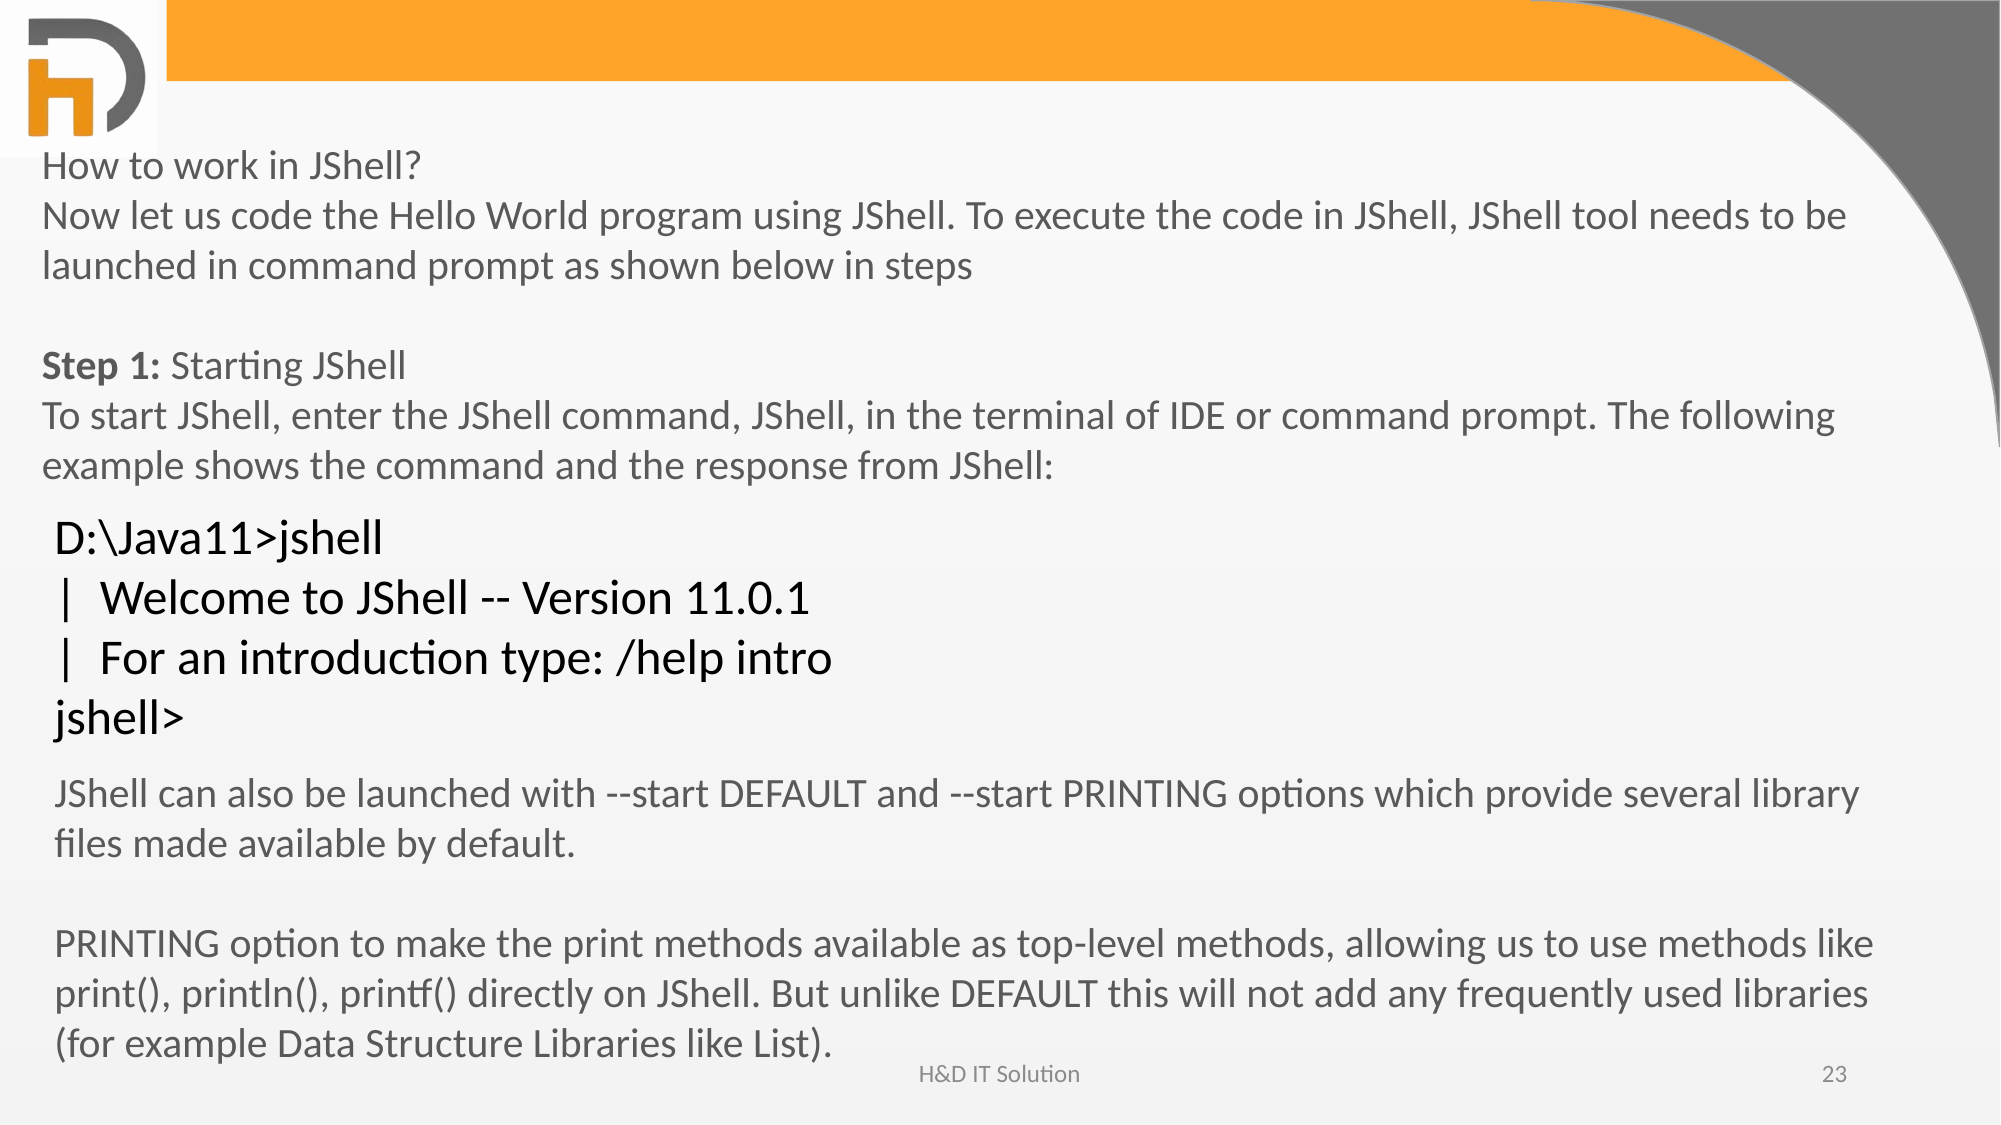

How to work in JShell?
Now let us code the Hello World program using JShell. To execute the code in JShell, JShell tool needs to be launched in command prompt as shown below in steps

Step 1: Starting JShell
To start JShell, enter the JShell command, JShell, in the terminal of IDE or command prompt. The following example shows the command and the response from JShell:
D:\Java11>jshell
|  Welcome to JShell -- Version 11.0.1
|  For an introduction type: /help intro
jshell>
JShell can also be launched with --start DEFAULT and --start PRINTING options which provide several library files made available by default.

PRINTING option to make the print methods available as top-level methods, allowing us to use methods like print(), println(), printf() directly on JShell. But unlike DEFAULT this will not add any frequently used libraries (for example Data Structure Libraries like List).
H&D IT Solution
23